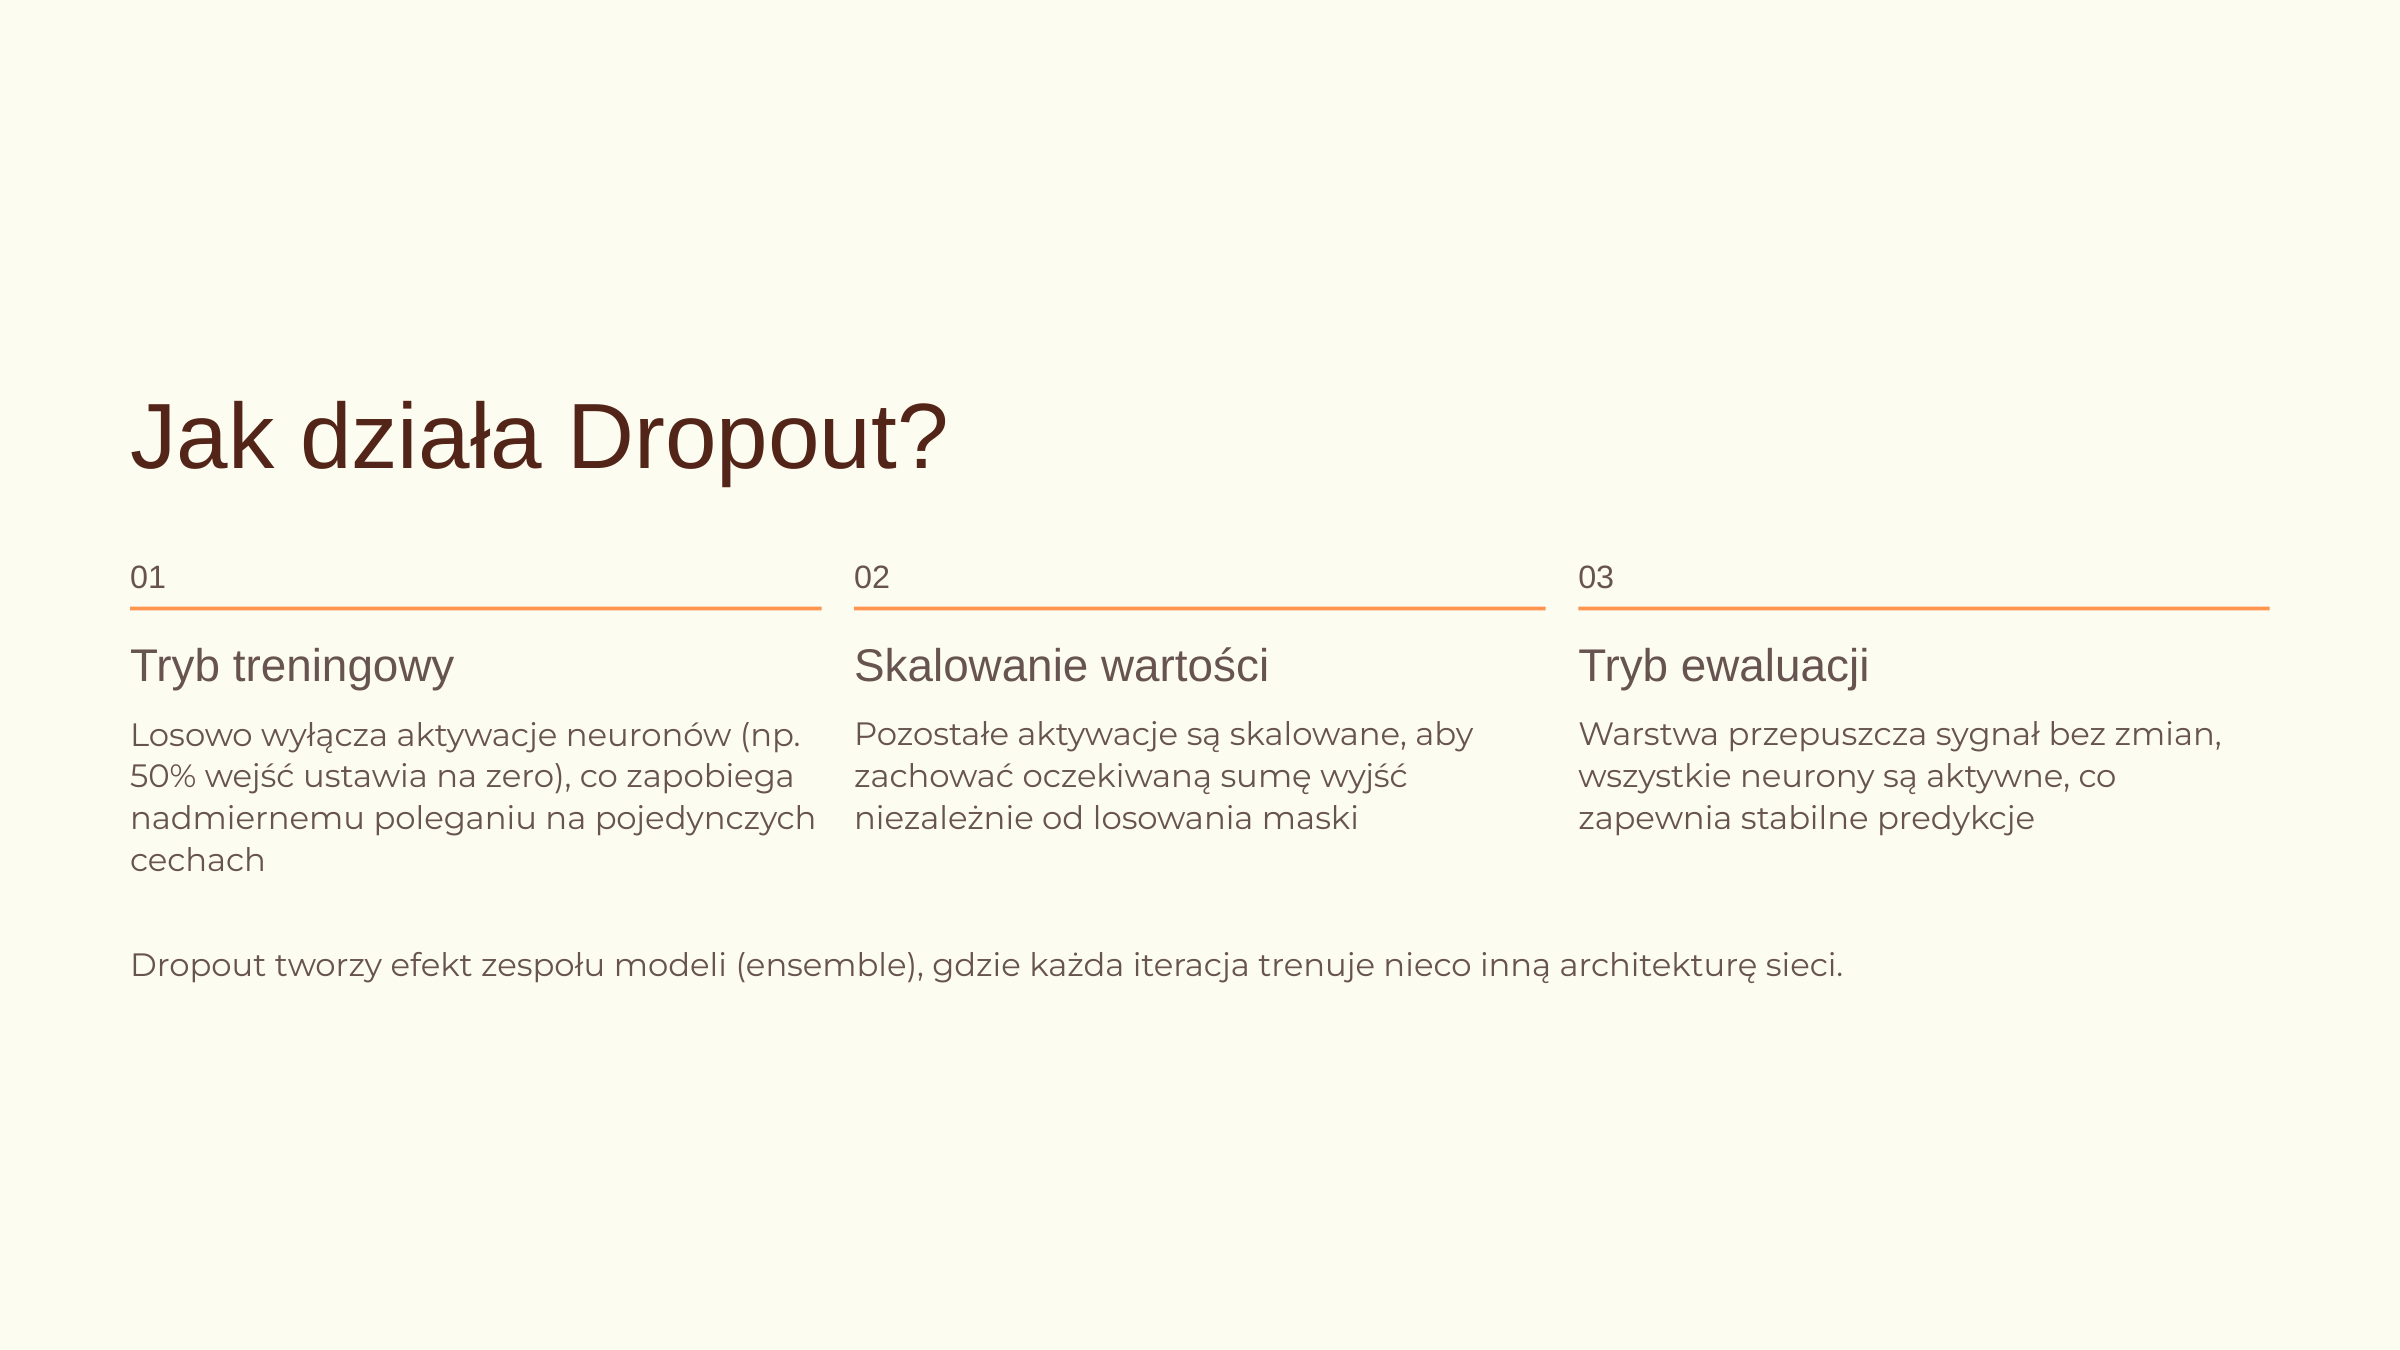

Jak działa Dropout?
01
02
03

Tryb treningowy
Skalowanie wartości
Tryb ewaluacji
Losowo wyłącza aktywacje neuronów (np. 50% wejść ustawia na zero), co zapobiega nadmiernemu poleganiu na pojedynczych cechach
Pozostałe aktywacje są skalowane, aby zachować oczekiwaną sumę wyjść niezależnie od losowania maski
Warstwa przepuszcza sygnał bez zmian, wszystkie neurony są aktywne, co zapewnia stabilne predykcje
Dropout tworzy efekt zespołu modeli (ensemble), gdzie każda iteracja trenuje nieco inną architekturę sieci.